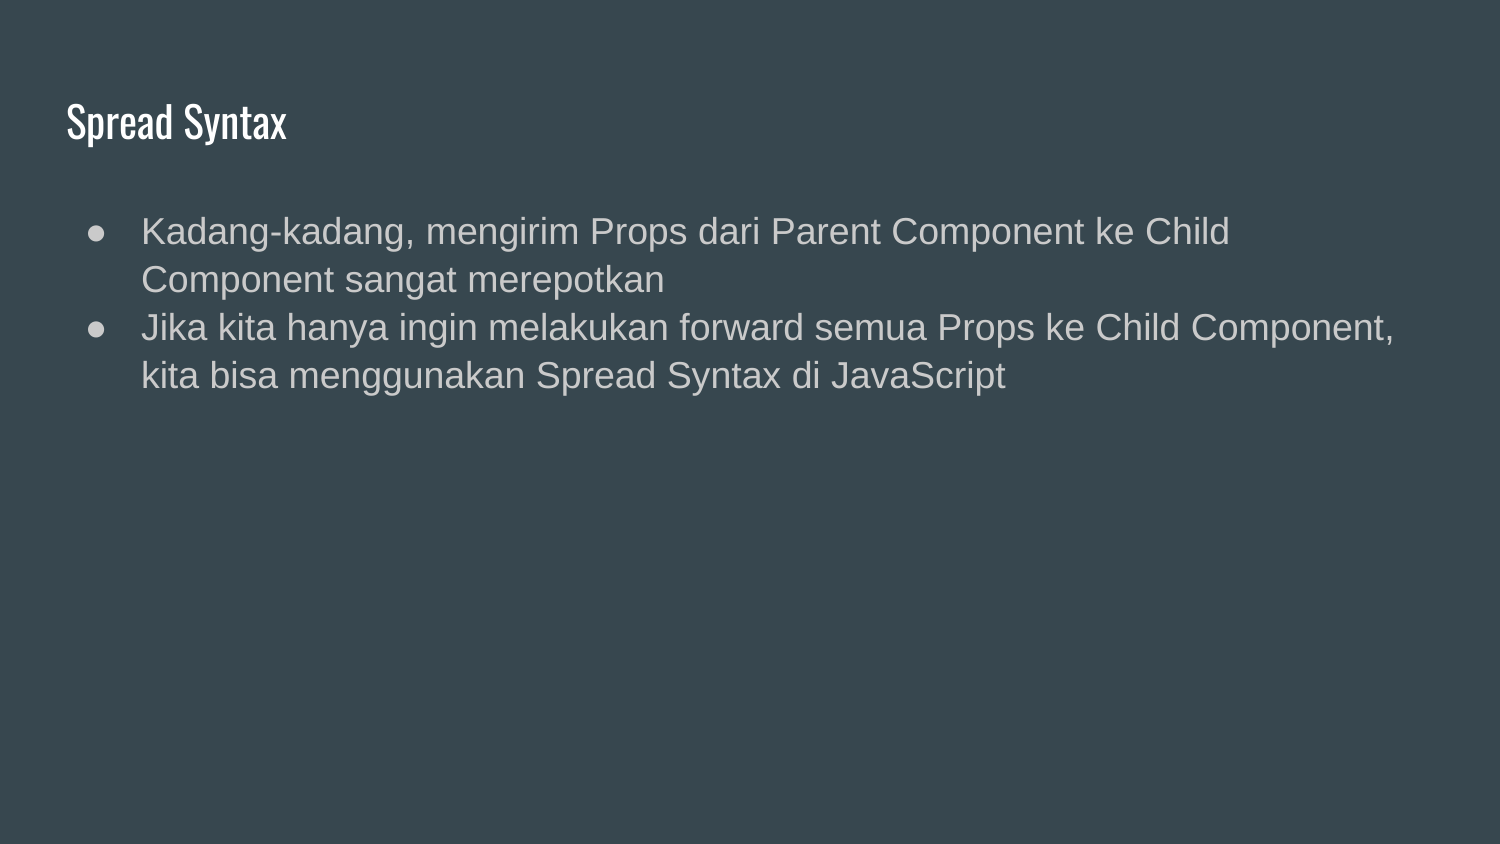

# Spread Syntax
Kadang-kadang, mengirim Props dari Parent Component ke Child Component sangat merepotkan
Jika kita hanya ingin melakukan forward semua Props ke Child Component, kita bisa menggunakan Spread Syntax di JavaScript